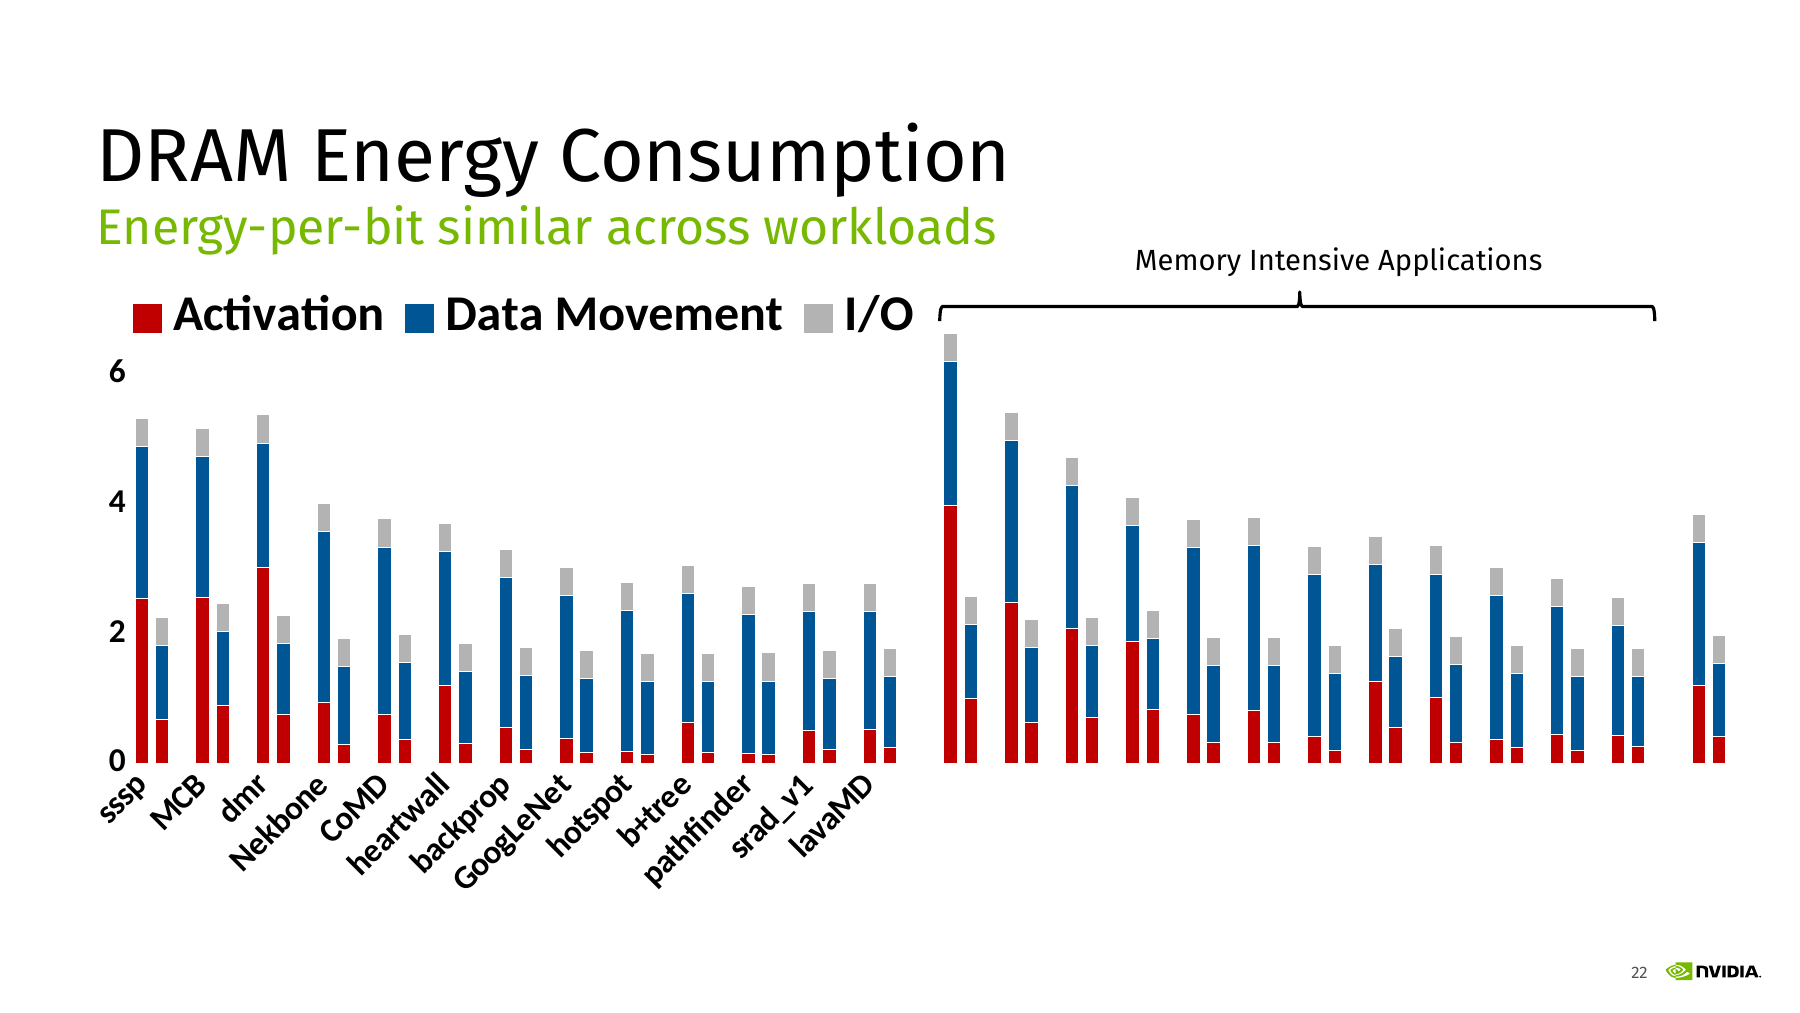

# DRAM Energy Consumption
Energy-per-bit similar across workloads
Memory Intensive Applications

### Chart

| Category | Activation | Data Movement | I/O |  |
|---|---|---|---|---|
| sssp | 2.542812117563126 | 2.339514215569526 | 0.433 | None |
|  | 0.678995529385884 | 1.129309317196166 | 0.433 | None |
|  | None | None | None | 10.0 |
| MCB | 2.556035571953204 | 2.174529555819482 | 0.433 | None |
|  | 0.889111599340875 | 1.137630896414523 | 0.433 | None |
|  | None | None | None | 10.0 |
| dmr | 3.014338697506274 | 1.925371029656662 | 0.433 | None |
|  | 0.744134663732662 | 1.105732205243248 | 0.433 | None |
|  | None | None | None | 10.0 |
| Nekbone | 0.941230418 | 2.638478312567793 | 0.433 | None |
|  | 0.290656 | 1.19747527779387 | 0.433 | None |
|  | None | None | None | 10.0 |
| CoMD | 0.744008 | 2.591030631137831 | 0.433 | None |
|  | 0.369726 | 1.186145912391481 | 0.433 | None |
|  | None | None | None | 10.0 |
| heartwall | 1.190416541 | 2.07329768055513 | 0.433 | None |
|  | 0.30039 | 1.11501270594436 | 0.433 | None |
|  | None | None | None | 10.0 |
| backprop | 0.55 | 2.311488263149142 | 0.433 | None |
|   | 0.207 | 1.148207975173444 | 0.433 | None |
|  | None | None | None | 10.0 |
| GoogLeNet | 0.376527096 | 2.21 | 0.433 | None |
|  | 0.165 | 1.137 | 0.433 | None |
|  | None | None | None | 10.0 |
| hotspot | 0.174423798 | 2.18 | 0.433 | None |
|  | 0.141 | 1.113265431421043 | 0.433 | None |
|  | None | None | None | 10.0 |
| b+tree | 0.62723 | 1.991 | 0.433 | None |
|   | 0.162215 | 1.102428103982571 | 0.433 | None |
|  | None | None | None | None |
| pathfinder | 0.14889 | 2.15 | 0.433 | None |
|  | 0.126 | 1.140346828145408 | 0.433 | None |
|  | None | None | None | 10.0 |
| srad_v1 | 0.5021901 | 1.84 | 0.433 | None |
|  | 0.213 | 1.094620753418399 | 0.433 | None |
|   | None | None | None | 10.0 |
| lavaMD | 0.52266 | 1.82 | 0.433 | None |
|  | 0.2405 | 1.101896381296385 | 0.433 | None |
|  | None | None | None | 10.0 |
|  | 0.0 | 0.0 | 0.0 | None |
| GUPS | 3.9812 | 2.21 | 0.433 | None |
|  | 0.998 | 1.137630896414523 | 0.433 | None |
|  | None | None | None | 10.0 |
| nw | 2.4812 | 2.5 | 0.433 | None |
|   | 0.633618 | 1.1553148586674 | 0.433 | None |
|  | None | None | None | 10.0 |
| bfs | 2.079 | 2.21 | 0.433 | None |
|  | 0.697 | 1.123072278377056 | 0.433 | None |
|   | None | None | None | 10.0 |
| sp | 1.882 | 1.79 | 0.433 | None |
|   | 0.828 | 1.089240305925637 | 0.433 | None |
|  | None | None | None | 10.0 |
| streamcluster | 0.743924 | 2.59 | 0.433 | None |
|  | 0.3211 | 1.17960961350289 | 0.433 | None |
|  | None | None | None | 10.0 |
| mst | 0.815 | 2.54 | 0.433 | None |
|  | 0.317 | 1.183120056302553 | 0.433 | None |
|  | None | None | None | 10.0 |
| HPGMG | 0.416 | 2.49 | 0.433 | None |
|  | 0.193 | 1.191207980969671 | 0.433 | None |
|   | None | None | None | 10.0 |
| kmeans | 1.254 | 1.81 | 0.433 | None |
|  | 0.545 | 1.093193373672147 | 0.433 | None |
|  | None | None | None | 10.0 |
| MiniAMR | 1.009 | 1.91 | 0.433 | None |
|   | 0.322 | 1.19359773625584 | 0.433 | None |
|  | None | None | None | 10.0 |
| STREAM | 0.3713 | 2.21 | 0.433 | None |
|  | 0.2415 | 1.137630896414523 | 0.433 | None |
|  | None | None | None | 10.0 |
| lulesh | 0.4399 | 1.97 | 0.433 | None |
|   | 0.20197618164 | 1.129326901439944 | 0.433 | None |
|   | None | None | None | 10.0 |
| srad_v2 | 0.4304 | 1.7 | 0.433 | None |
|  | 0.256 | 1.080066344383426 | 0.433 | None |
|  | None | None | None | None |
|  | None | None | None | 10.0 |
| Avg. | 1.19461 | 2.21 | 0.433 | 3.83761 |